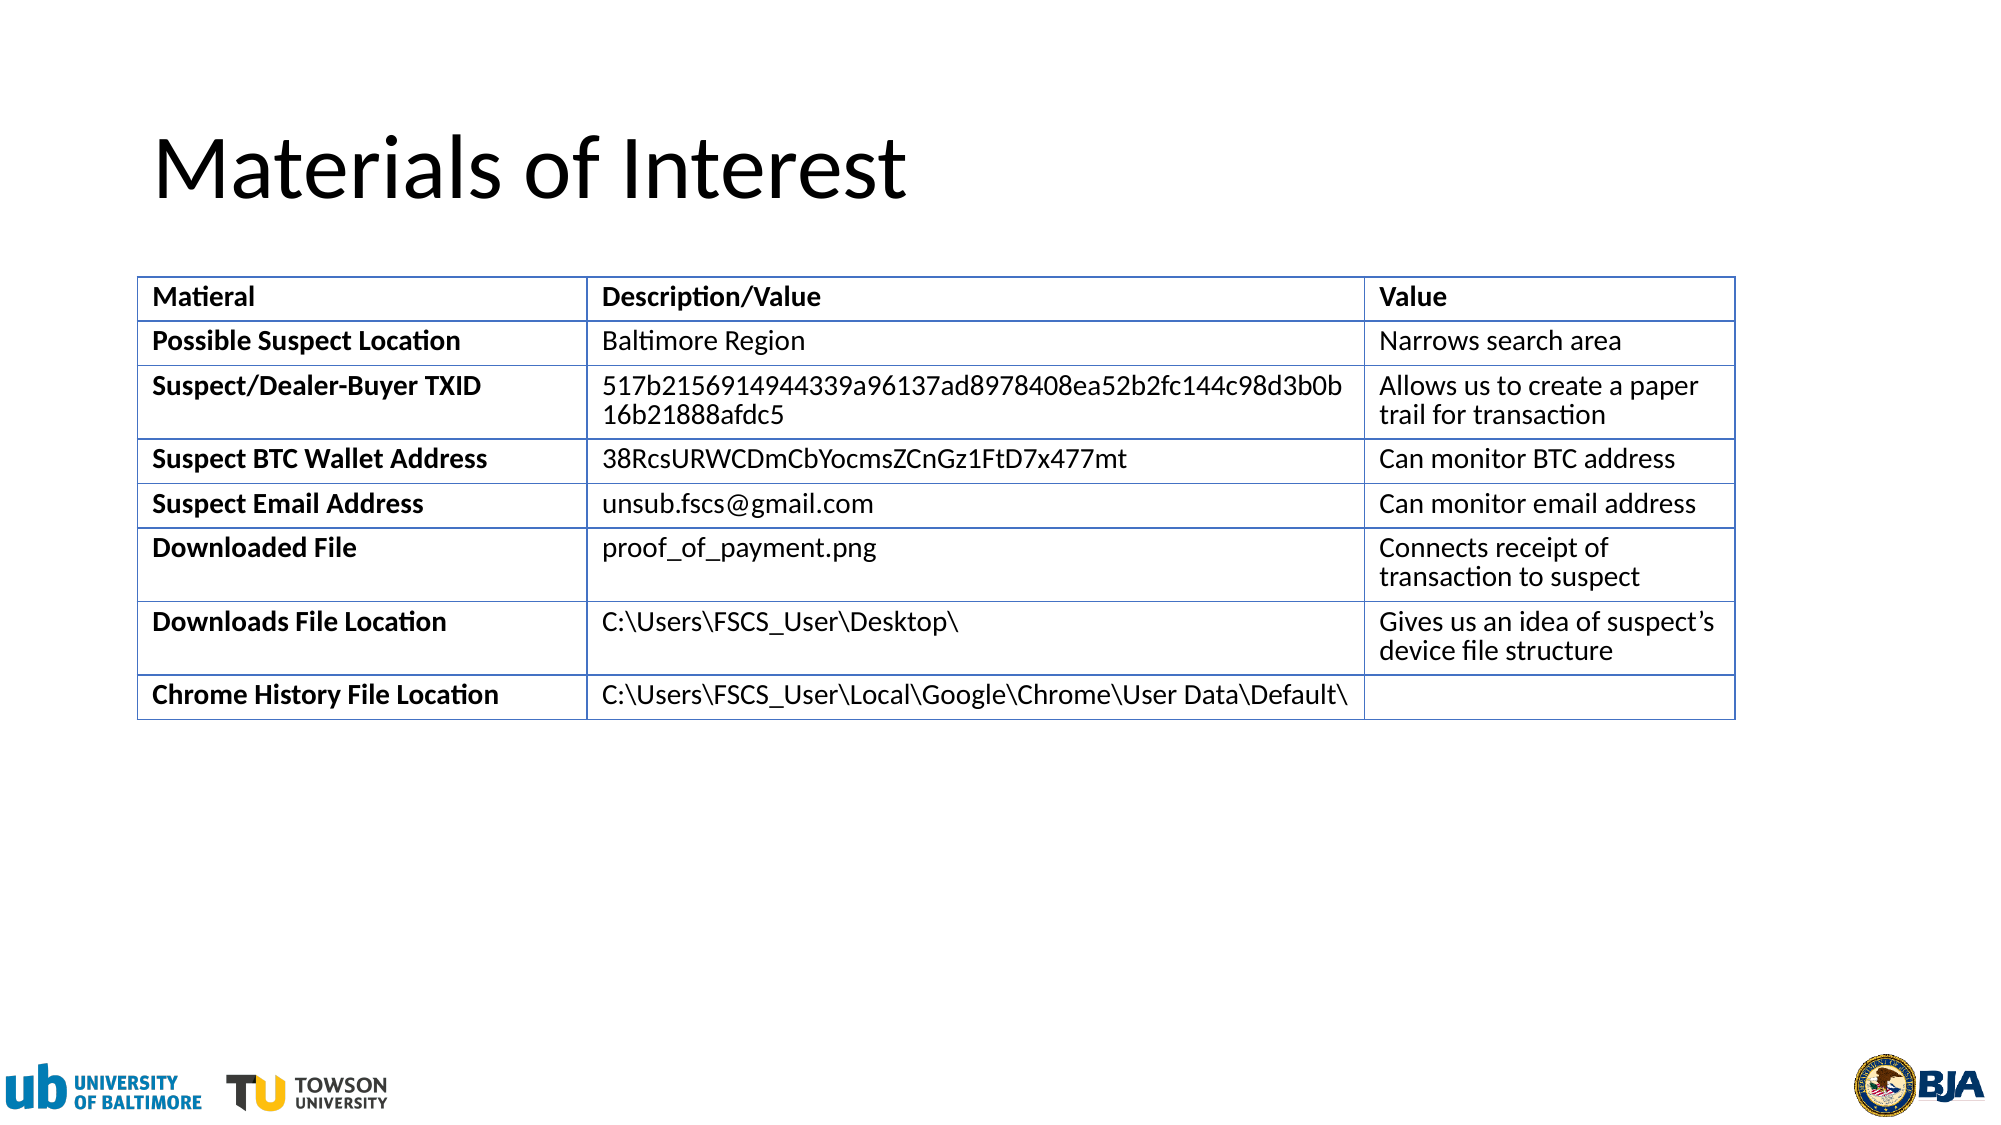

# Materials of Interest
| Matieral | Description/Value | Value |
| --- | --- | --- |
| Possible Suspect Location | Baltimore Region | Narrows search area |
| Suspect/Dealer-Buyer TXID | 517b2156914944339a96137ad8978408ea52b2fc144c98d3b0b16b21888afdc5 | Allows us to create a paper trail for transaction |
| Suspect BTC Wallet Address | 38RcsURWCDmCbYocmsZCnGz1FtD7x477mt | Can monitor BTC address |
| Suspect Email Address | unsub.fscs@gmail.com | Can monitor email address |
| Downloaded File | proof\_of\_payment.png | Connects receipt of transaction to suspect |
| Downloads File Location | C:\Users\FSCS\_User\Desktop\ | Gives us an idea of suspect’s device file structure |
| Chrome History File Location | C:\Users\FSCS\_User\Local\Google\Chrome\User Data\Default\ |  |